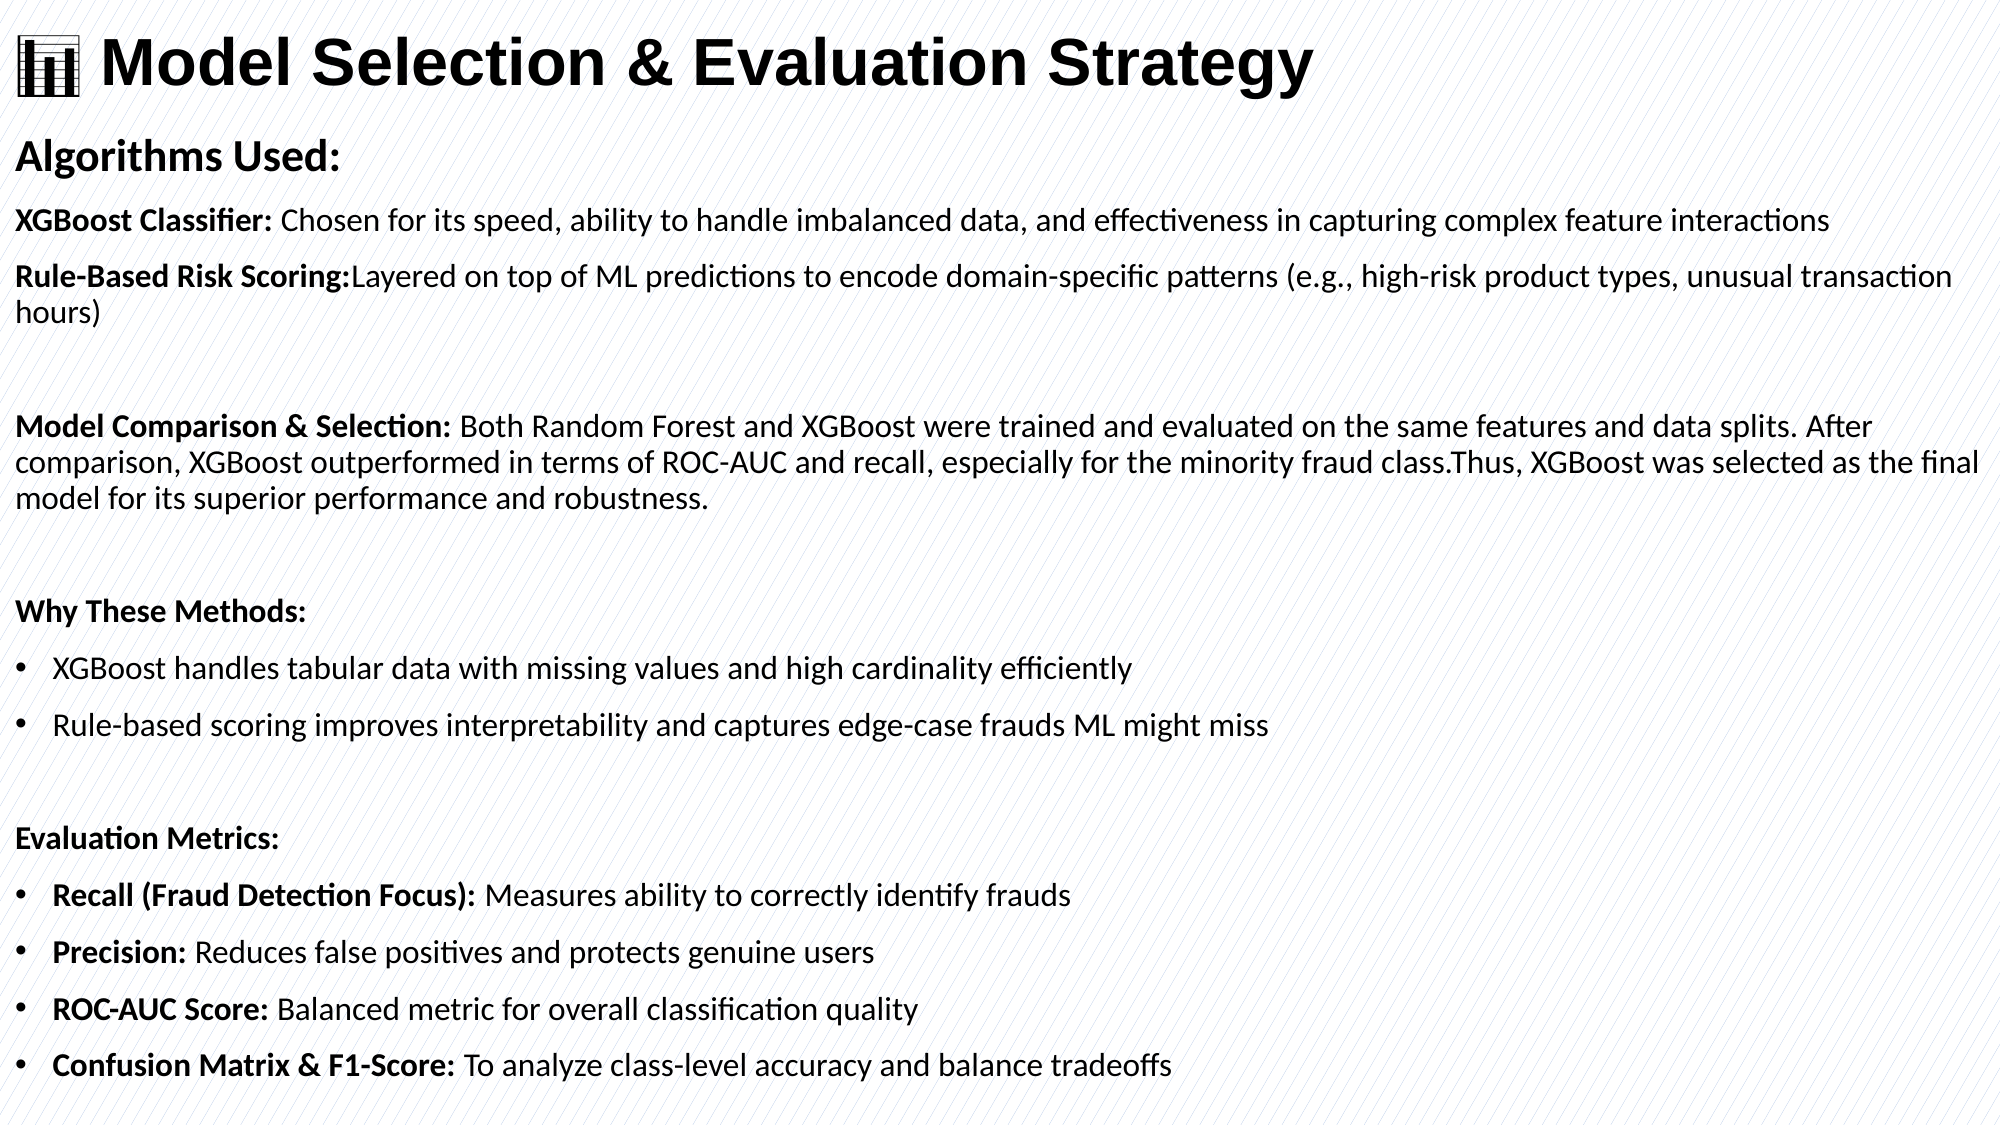

# 📊 Model Selection & Evaluation Strategy
Algorithms Used:
XGBoost Classifier: Chosen for its speed, ability to handle imbalanced data, and effectiveness in capturing complex feature interactions
Rule-Based Risk Scoring:Layered on top of ML predictions to encode domain-specific patterns (e.g., high-risk product types, unusual transaction hours)

Model Comparison & Selection: Both Random Forest and XGBoost were trained and evaluated on the same features and data splits. After comparison, XGBoost outperformed in terms of ROC-AUC and recall, especially for the minority fraud class.Thus, XGBoost was selected as the final model for its superior performance and robustness.

Why These Methods:
XGBoost handles tabular data with missing values and high cardinality efficiently
Rule-based scoring improves interpretability and captures edge-case frauds ML might miss

Evaluation Metrics:
Recall (Fraud Detection Focus): Measures ability to correctly identify frauds
Precision: Reduces false positives and protects genuine users
ROC-AUC Score: Balanced metric for overall classification quality
Confusion Matrix & F1-Score: To analyze class-level accuracy and balance tradeoffs